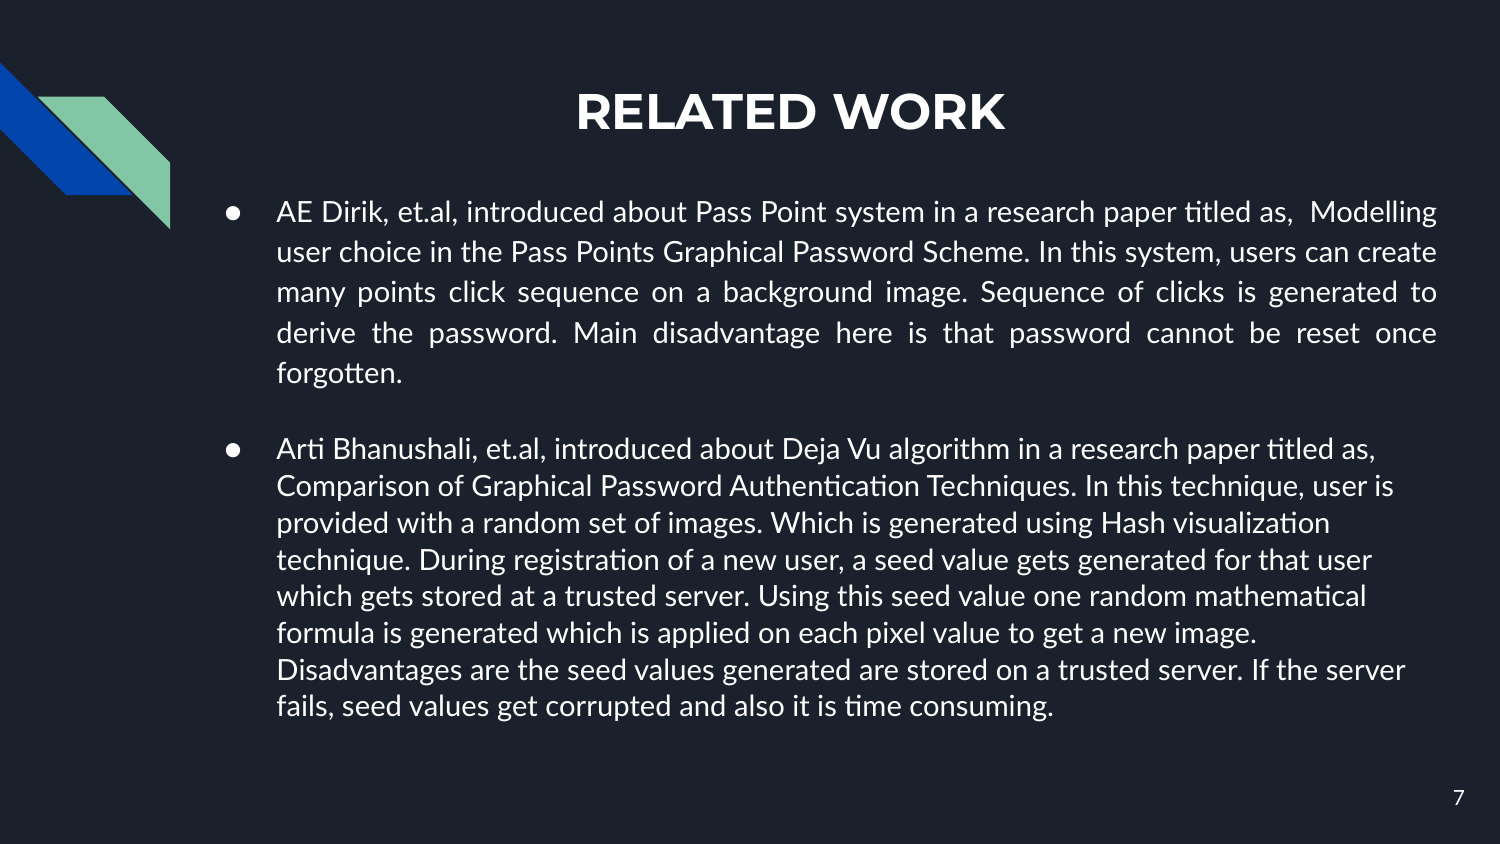

# RELATED WORK
AE Dirik, et.al, introduced about Pass Point system in a research paper titled as,  Modelling user choice in the Pass Points Graphical Password Scheme. In this system, users can create many points click sequence on a background image. Sequence of clicks is generated to derive the password. Main disadvantage here is that password cannot be reset once forgotten.

Arti Bhanushali, et.al, introduced about Deja Vu algorithm in a research paper titled as, Comparison of Graphical Password Authentication Techniques. In this technique, user is provided with a random set of images. Which is generated using Hash visualization technique. During registration of a new user, a seed value gets generated for that user which gets stored at a trusted server. Using this seed value one random mathematical formula is generated which is applied on each pixel value to get a new image. Disadvantages are the seed values generated are stored on a trusted server. If the server fails, seed values get corrupted and also it is time consuming.
7